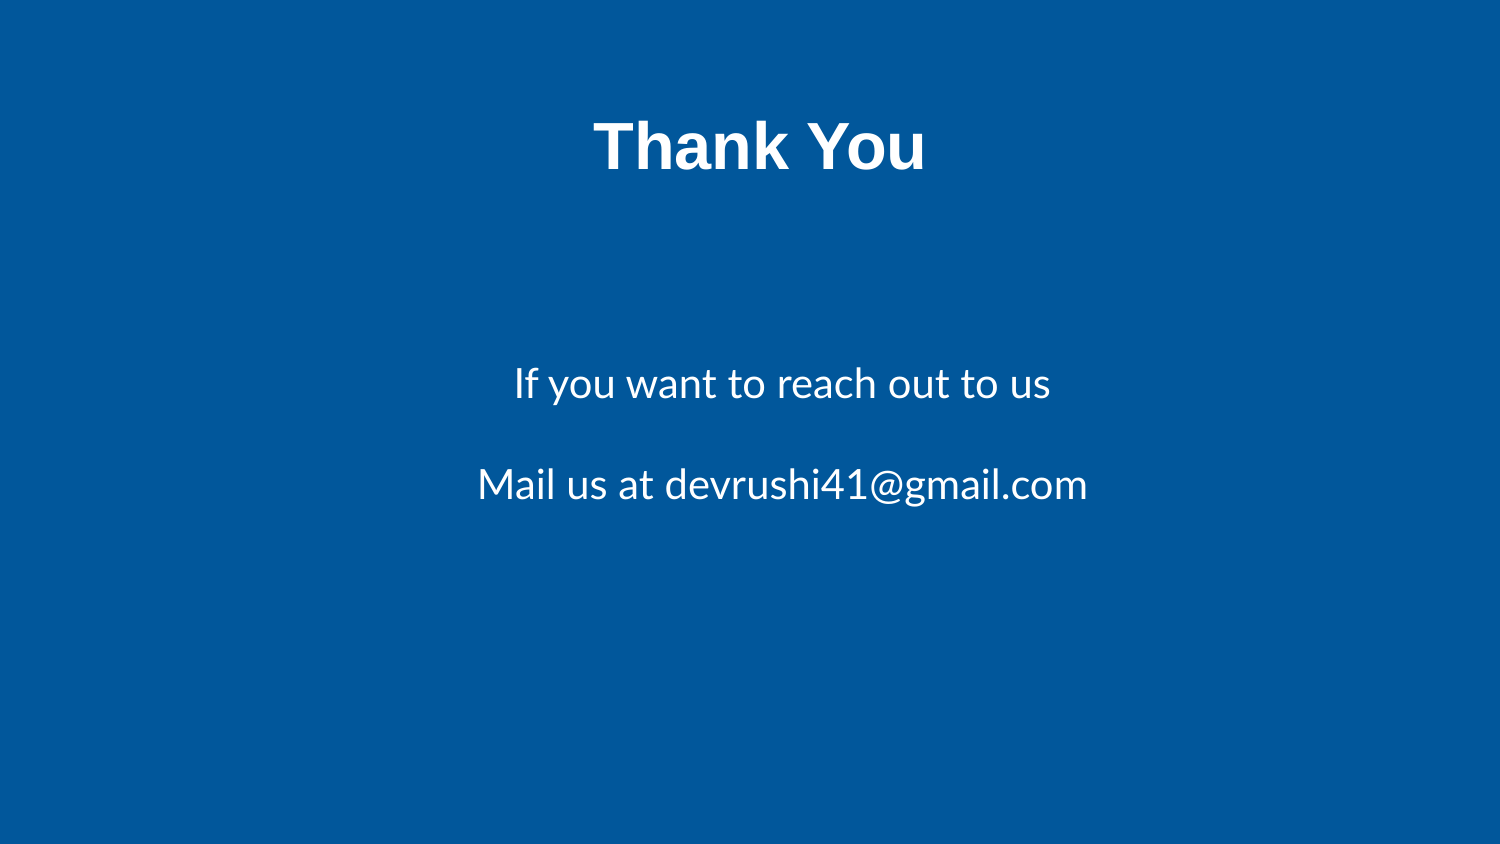

Thank You
If you want to reach out to us

Mail us at devrushi41@gmail.com